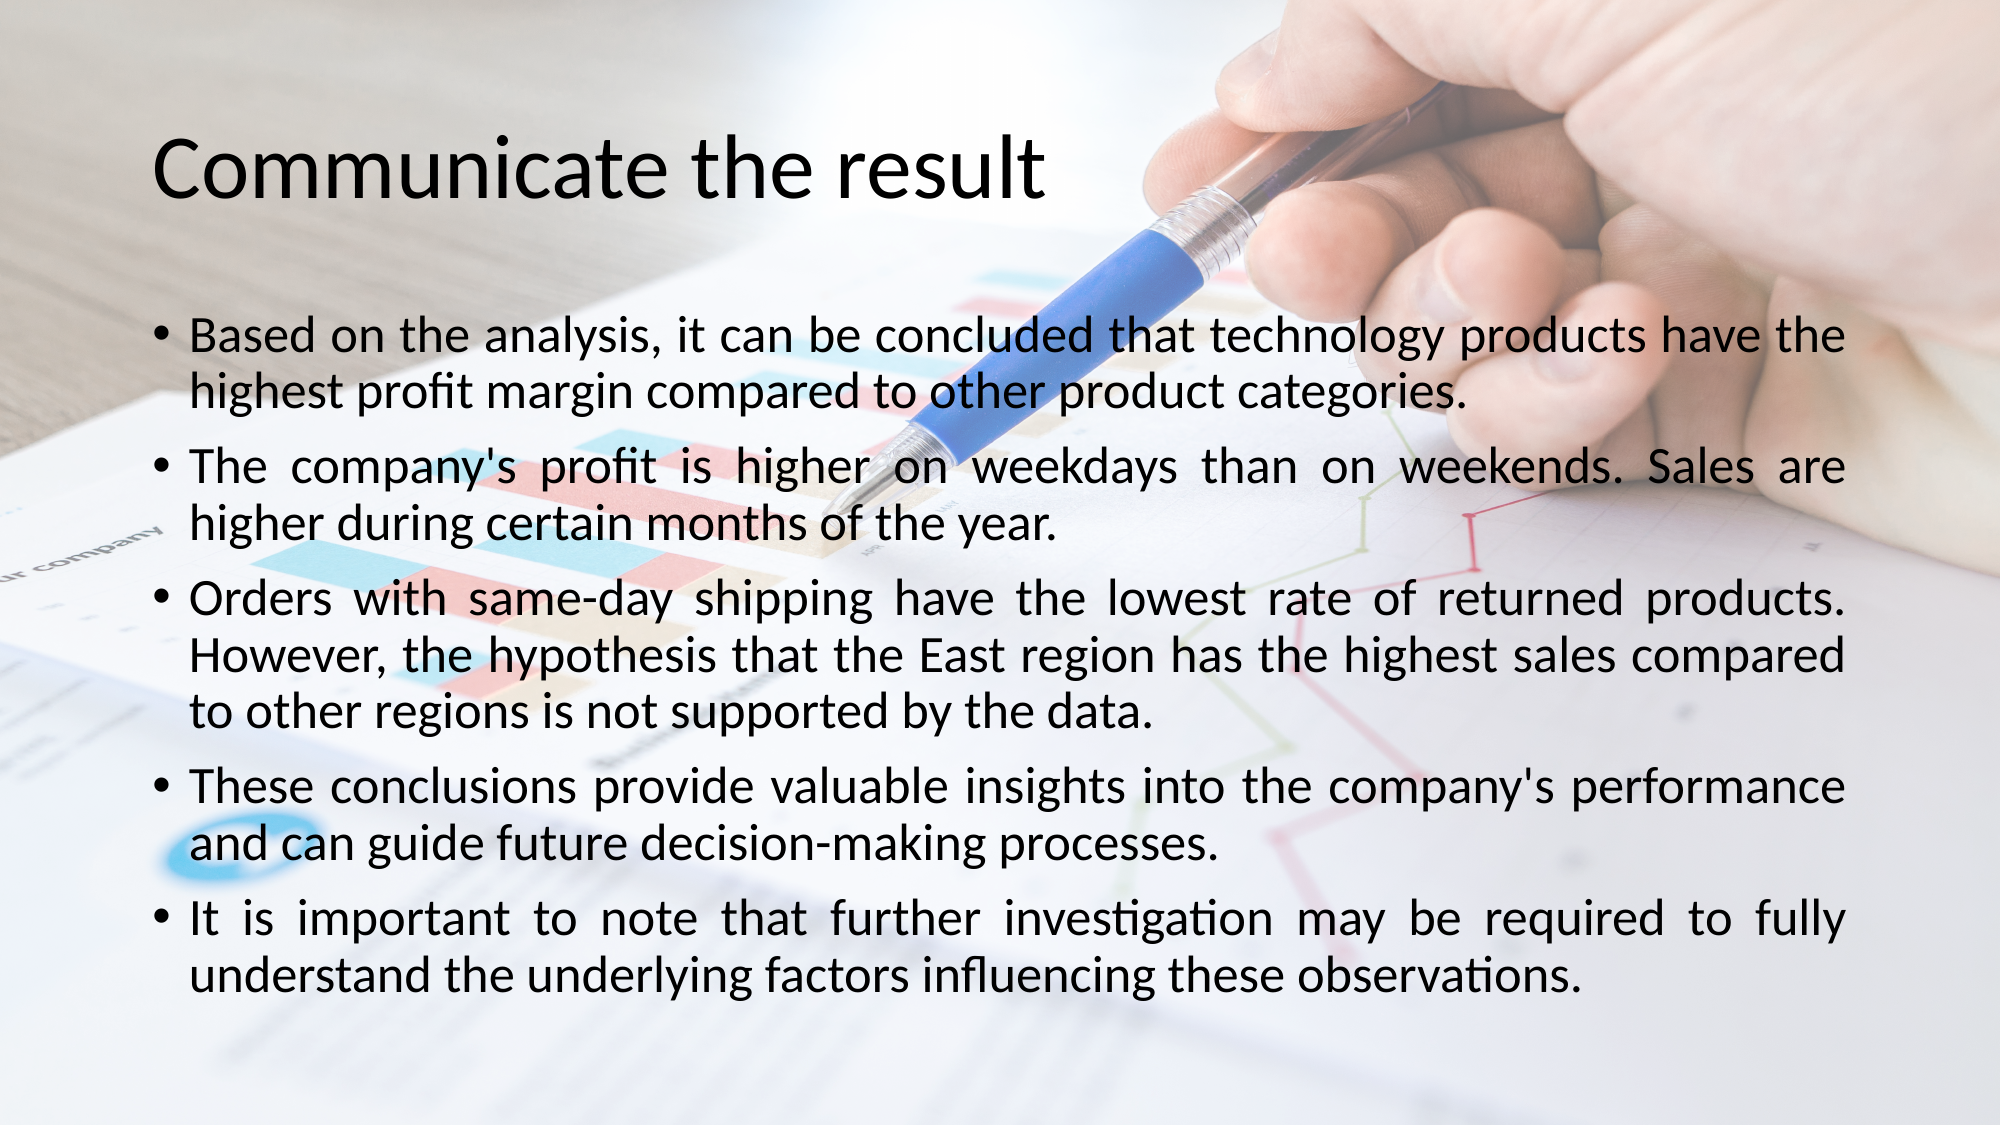

# Communicate the result
Based on the analysis, it can be concluded that technology products have the highest profit margin compared to other product categories.
The company's profit is higher on weekdays than on weekends. Sales are higher during certain months of the year.
Orders with same-day shipping have the lowest rate of returned products. However, the hypothesis that the East region has the highest sales compared to other regions is not supported by the data.
These conclusions provide valuable insights into the company's performance and can guide future decision-making processes.
It is important to note that further investigation may be required to fully understand the underlying factors influencing these observations.